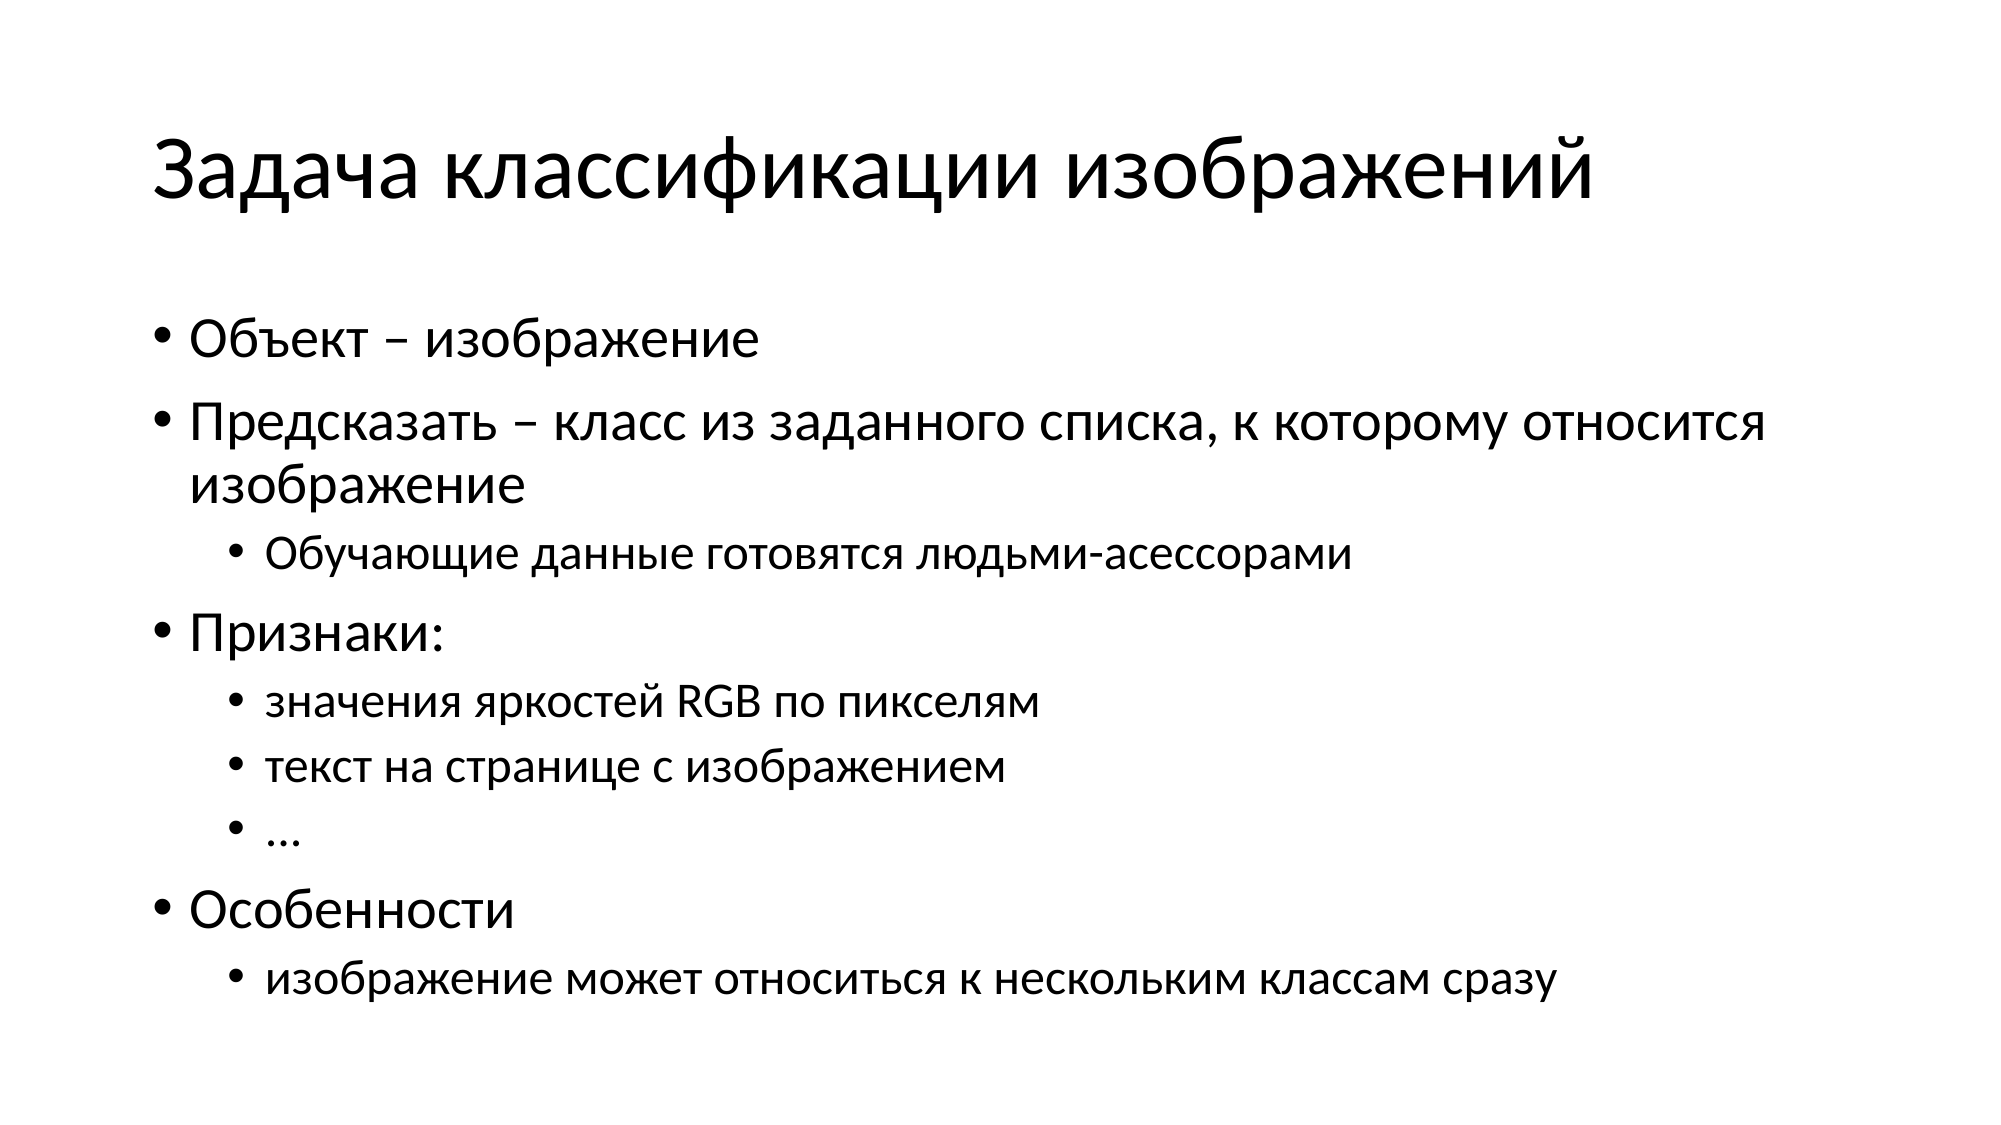

# Задача классификации изображений
Объект – изображение
Предсказать – класс из заданного списка, к которому относится изображение
Обучающие данные готовятся людьми-асессорами
Признаки:
значения яркостей RGB по пикселям
текст на странице с изображением
...
Особенности
изображение может относиться к нескольким классам сразу